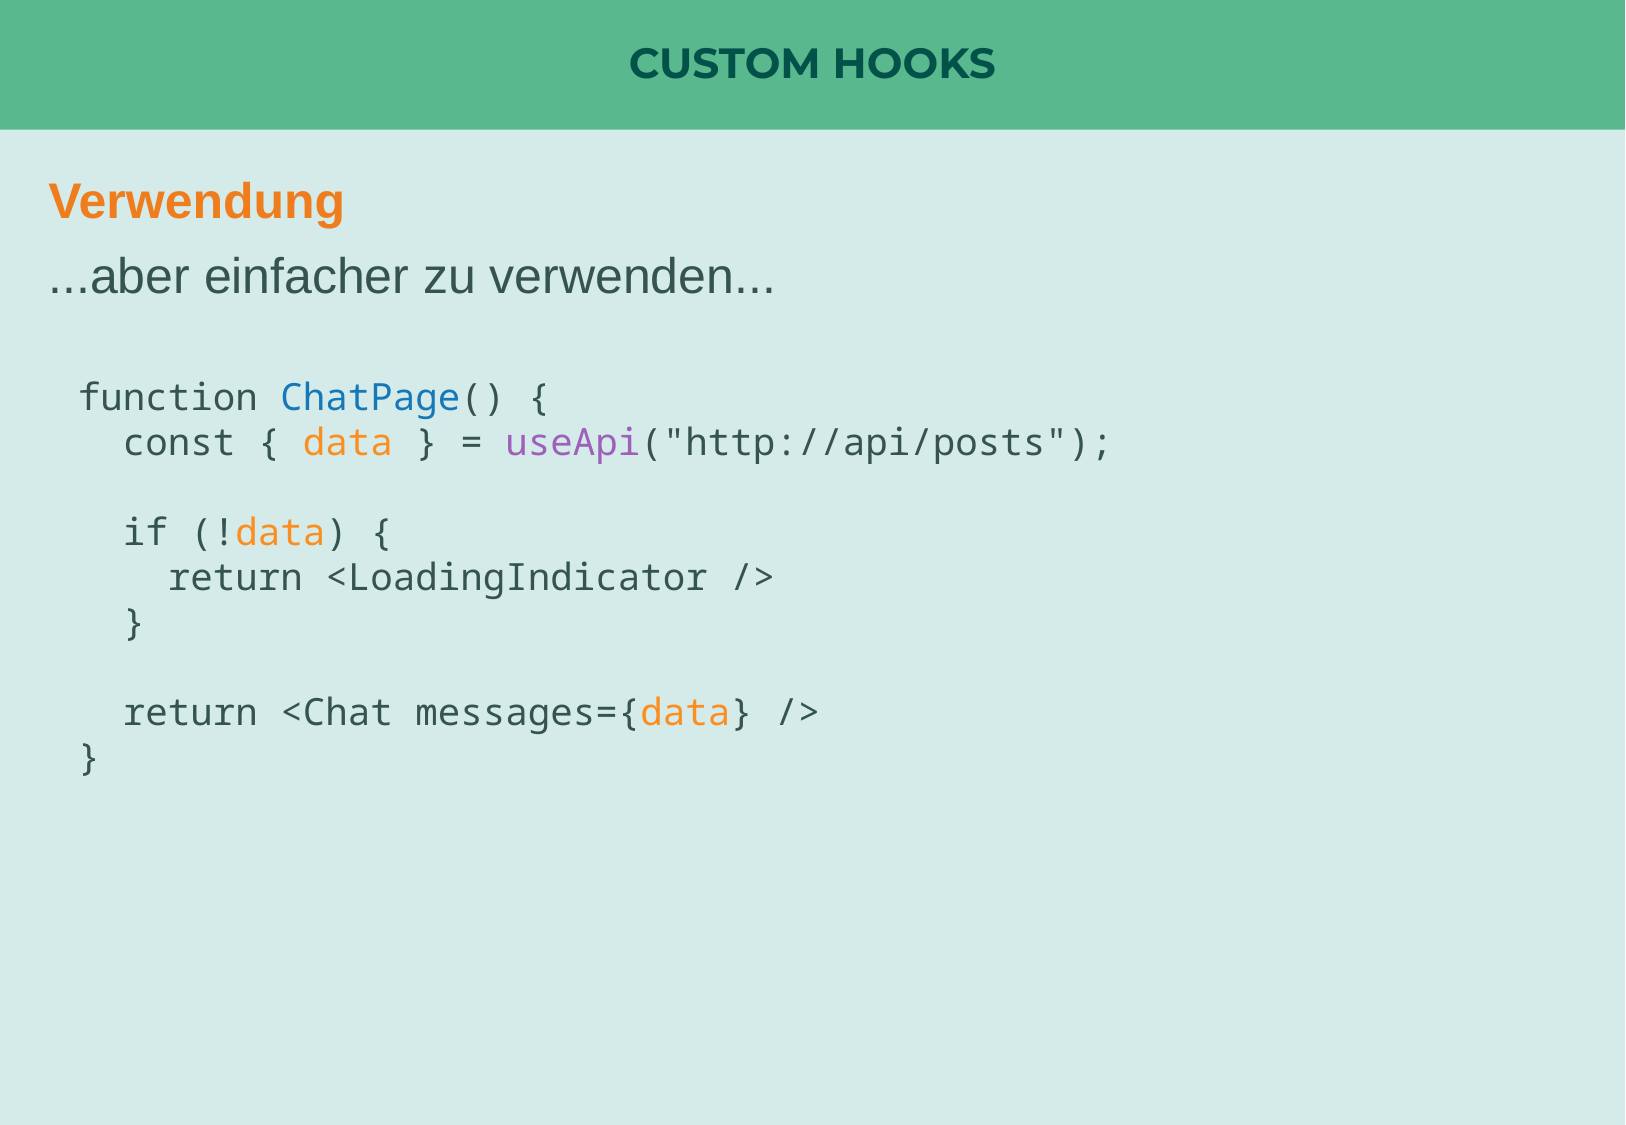

# Custom Hooks
Verwendung
...aber einfacher zu verwenden...
function ChatPage() {
  const { data } = useApi("http://api/posts");

  if (!data) {
    return <LoadingIndicator />
  }

  return <Chat messages={data} />
}